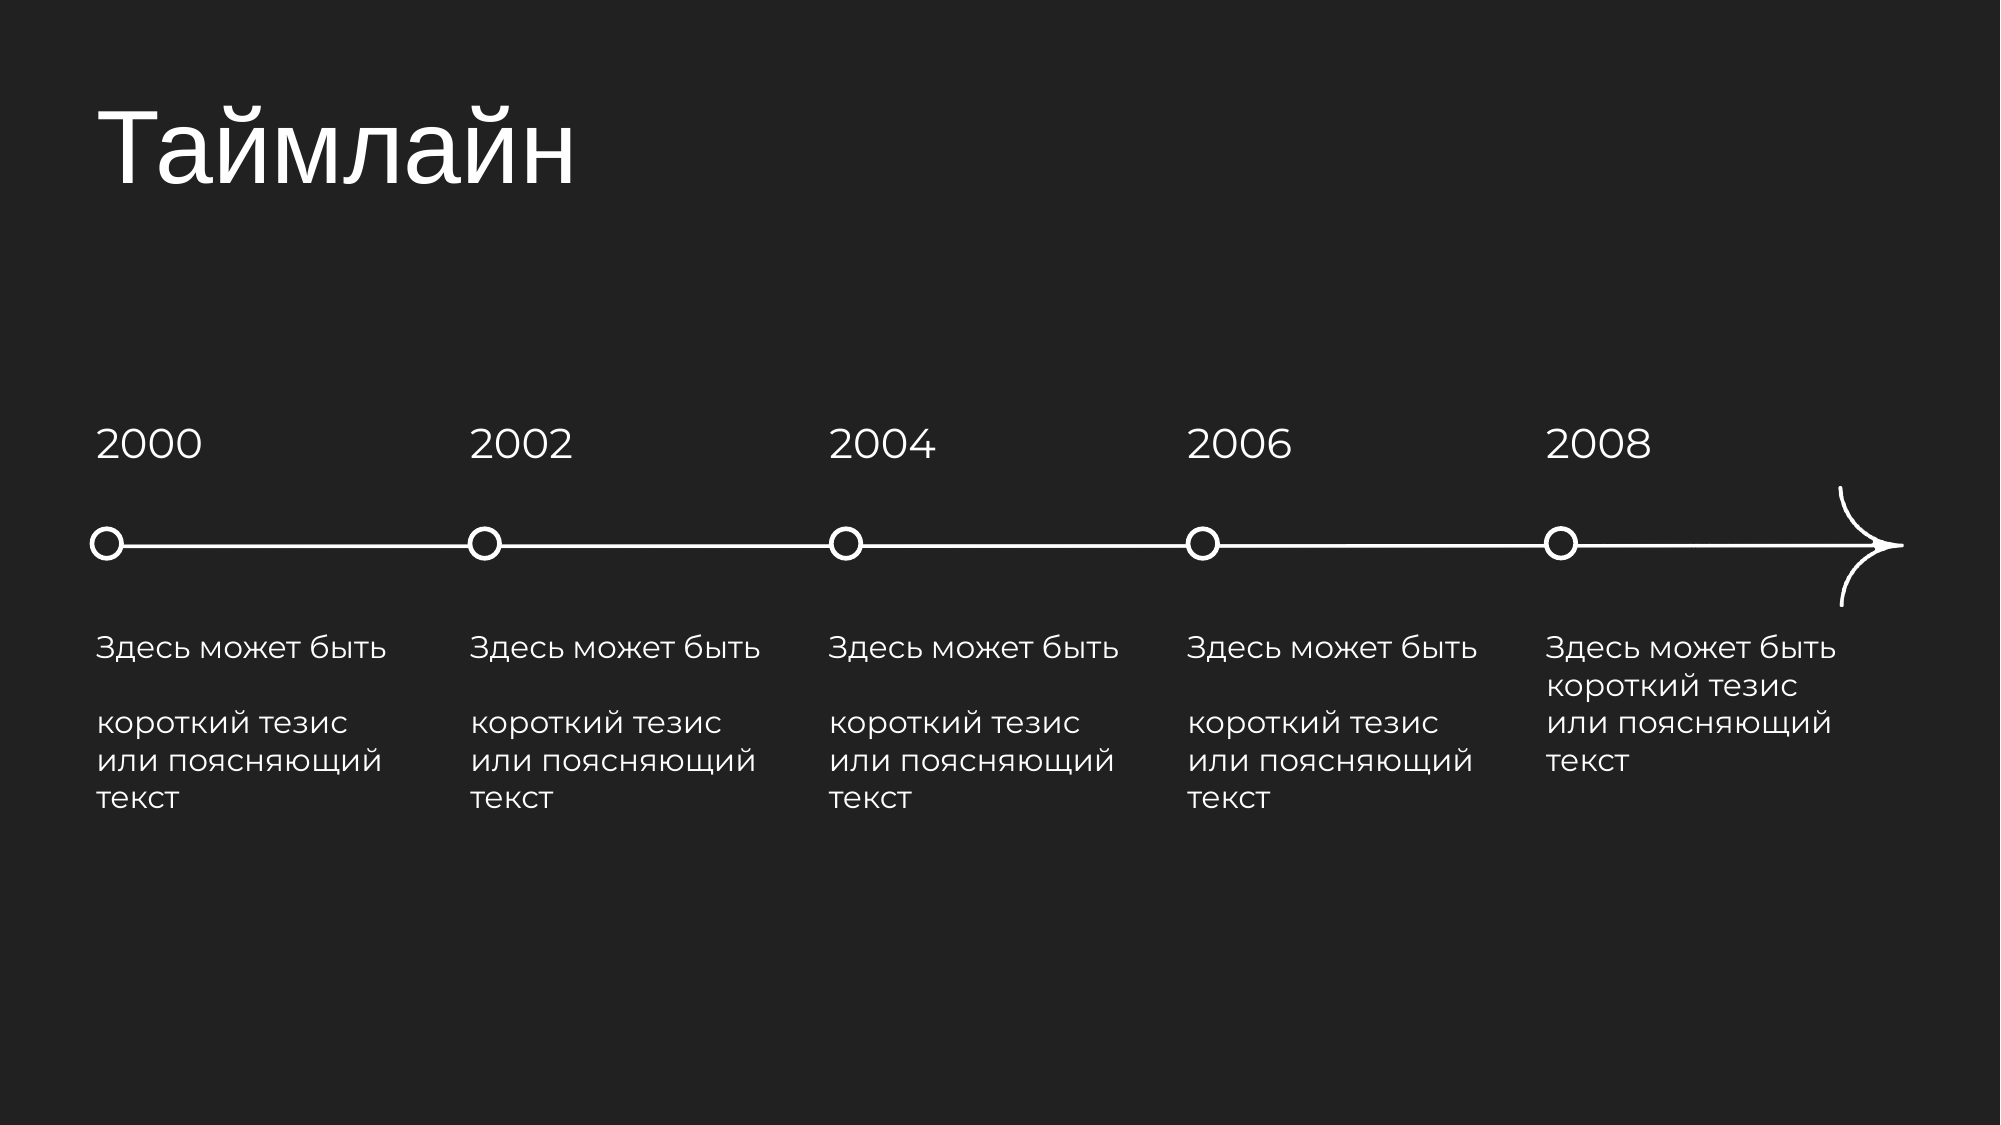

# Таймлайн
2000
2002
2004
2006
2008

Здесь может быть
короткий тезис или поясняющий текст
Здесь может быть
короткий тезис или поясняющий текст
Здесь может быть
короткий тезис или поясняющий текст

Здесь может быть
короткий тезис или поясняющий текст
Здесь может быть
короткий тезис или поясняющий текст